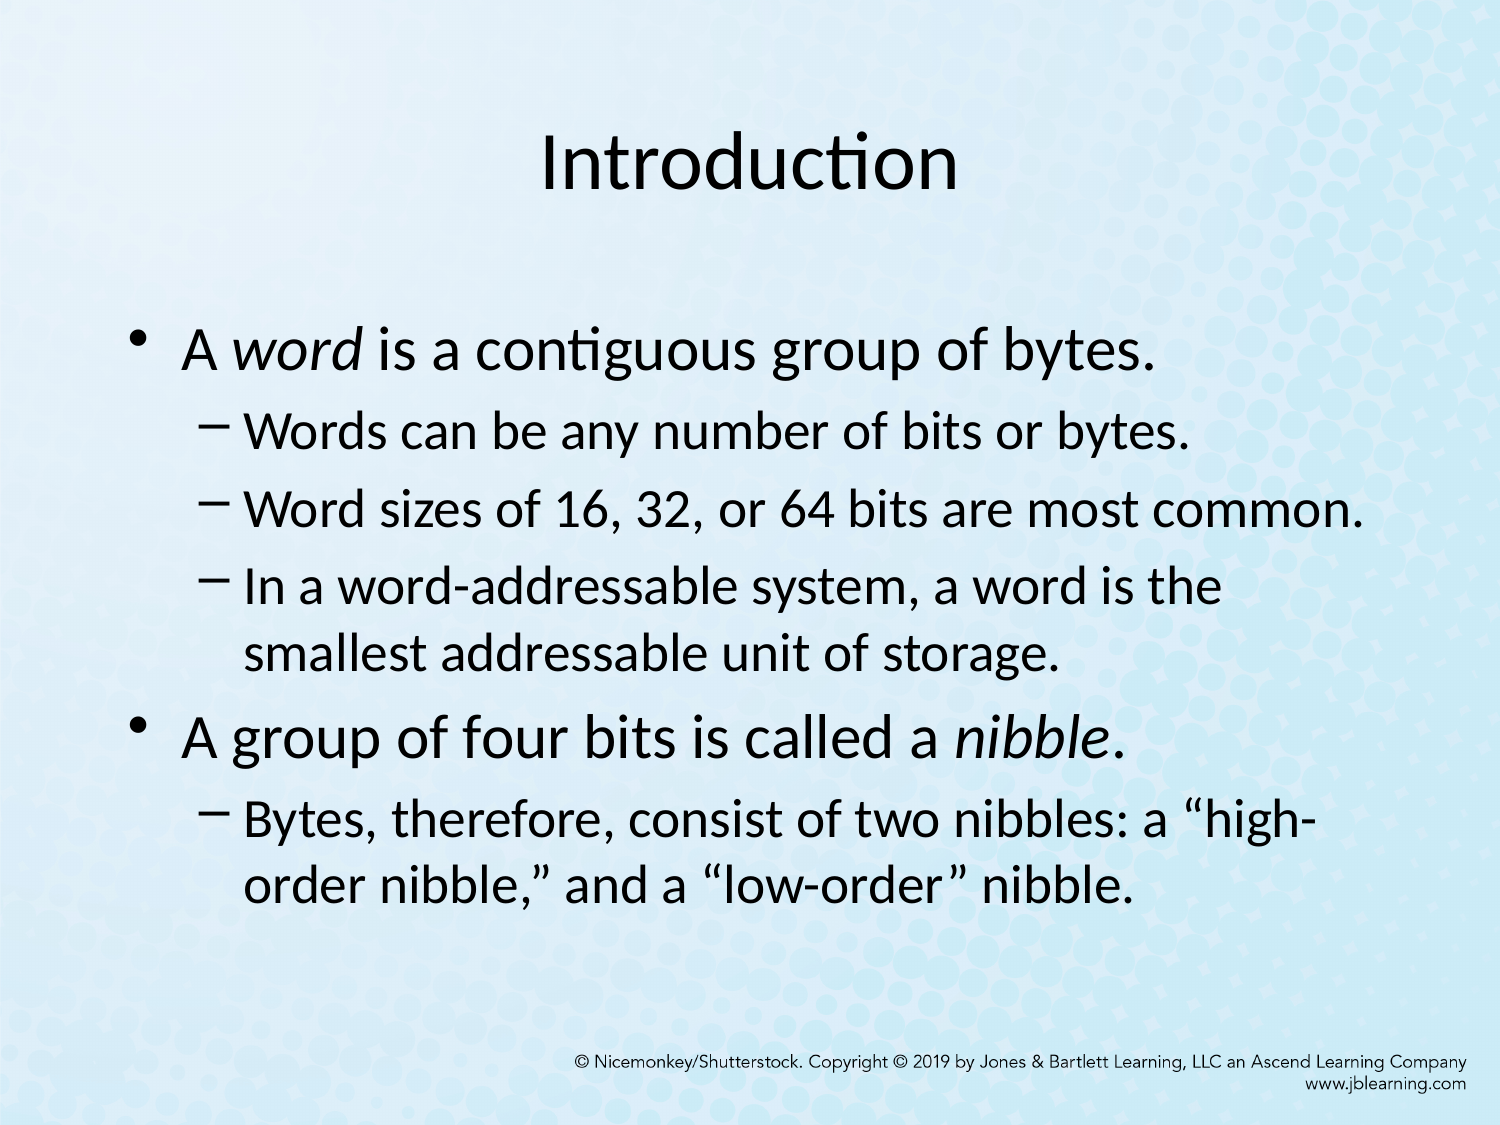

# Introduction
A word is a contiguous group of bytes.
Words can be any number of bits or bytes.
Word sizes of 16, 32, or 64 bits are most common.
In a word-addressable system, a word is the smallest addressable unit of storage.
A group of four bits is called a nibble.
Bytes, therefore, consist of two nibbles: a “high-order nibble,” and a “low-order” nibble.